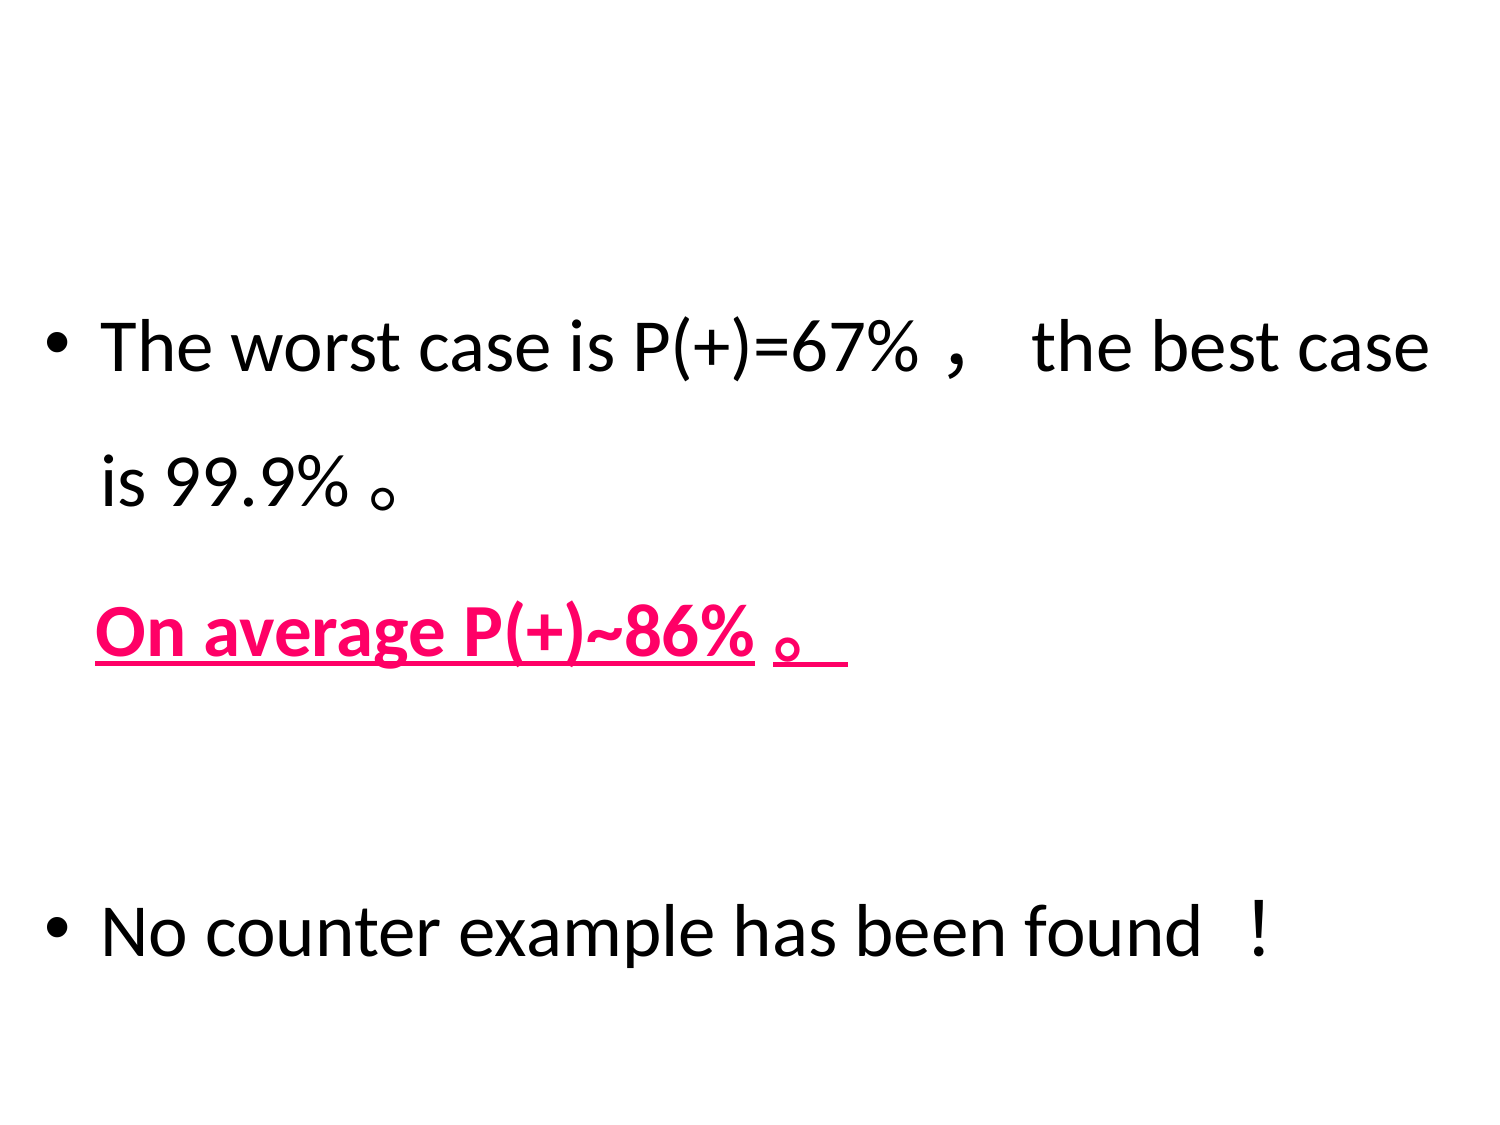

The worst case is P(+)=67%，the best case is 99.9%。
   On average P(+)~86%。

No counter example has been found ！